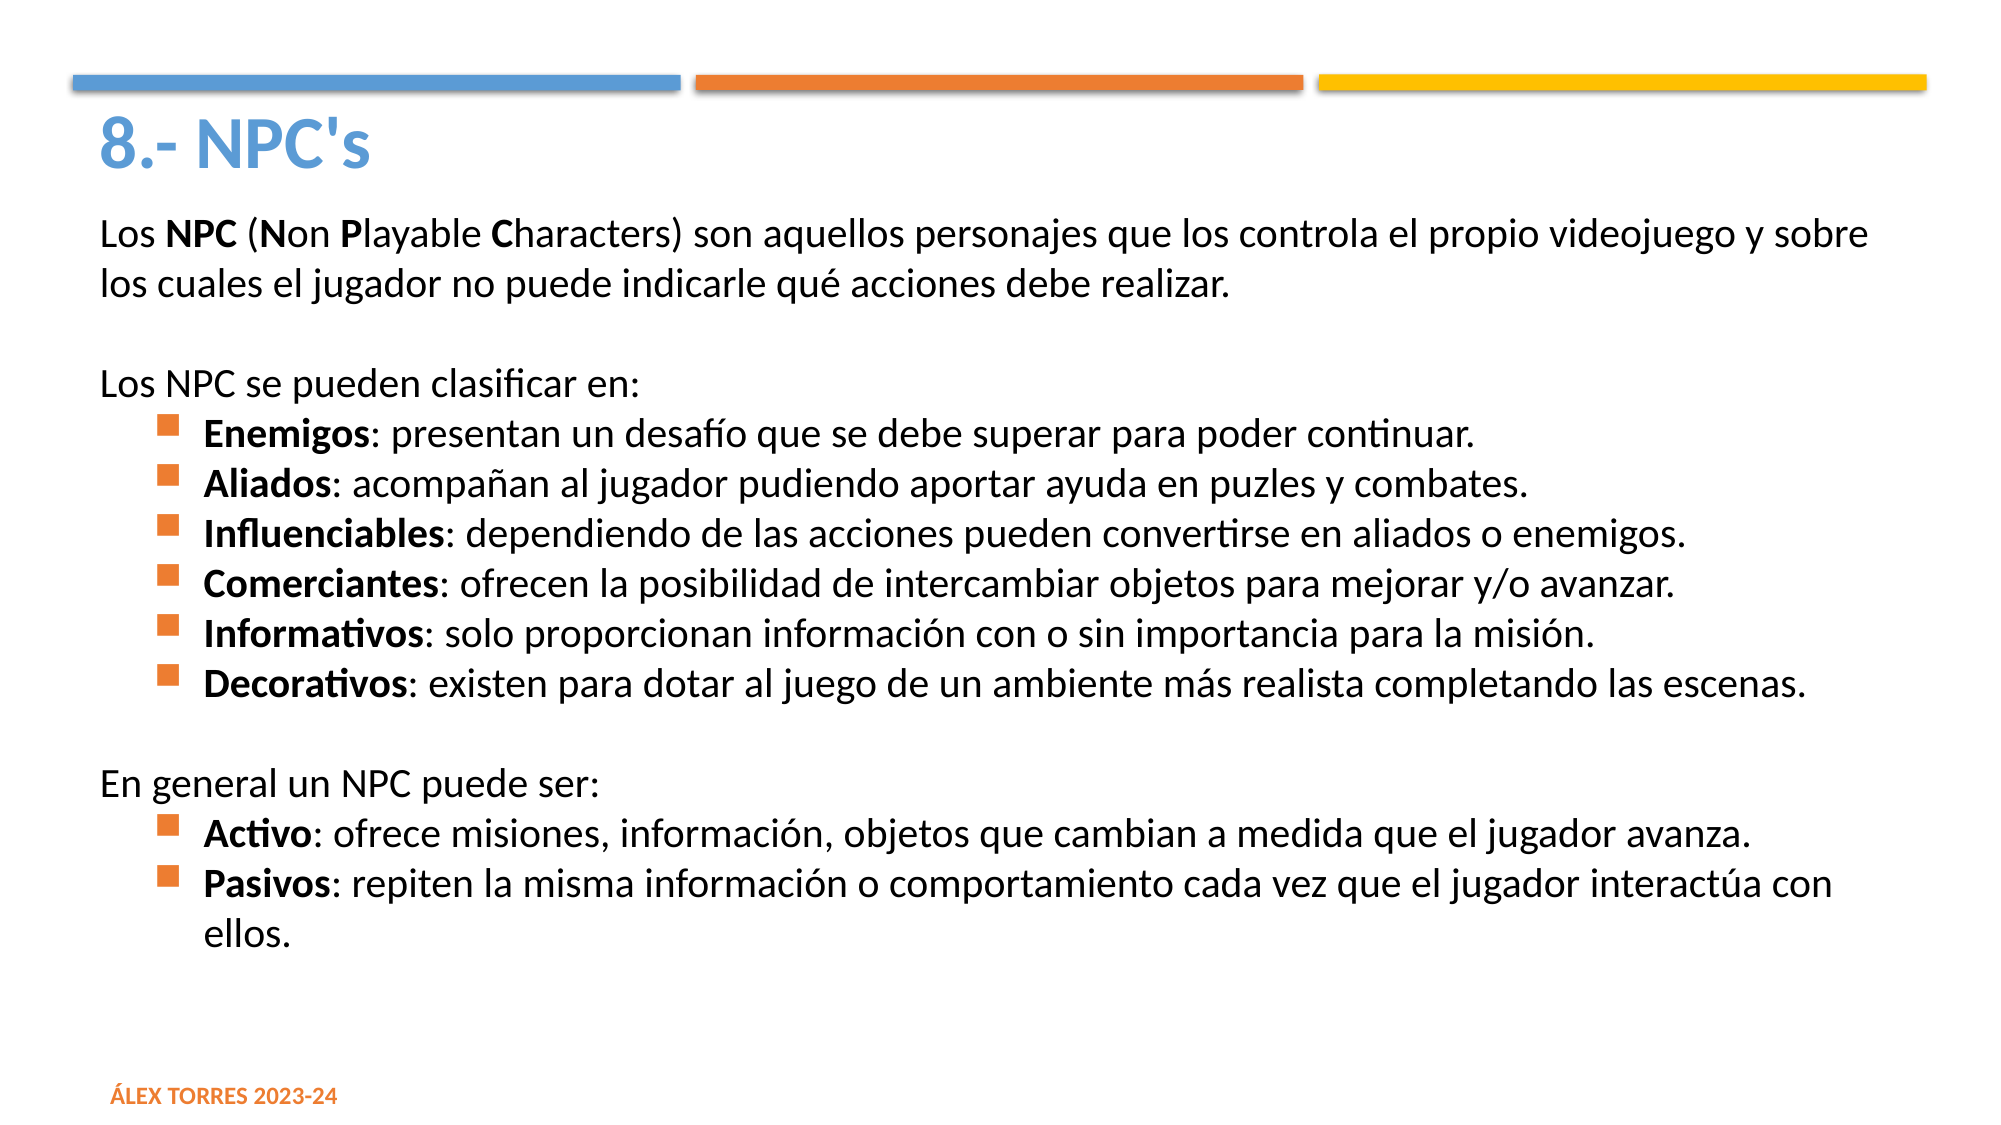

8.- NPC's
Los NPC (Non Playable Characters) son aquellos personajes que los controla el propio videojuego y sobre los cuales el jugador no puede indicarle qué acciones debe realizar.

Los NPC se pueden clasificar en:
Enemigos: presentan un desafío que se debe superar para poder continuar.
Aliados: acompañan al jugador pudiendo aportar ayuda en puzles y combates.
Influenciables: dependiendo de las acciones pueden convertirse en aliados o enemigos.
Comerciantes: ofrecen la posibilidad de intercambiar objetos para mejorar y/o avanzar.
Informativos: solo proporcionan información con o sin importancia para la misión.
Decorativos: existen para dotar al juego de un ambiente más realista completando las escenas.

En general un NPC puede ser:
Activo: ofrece misiones, información, objetos que cambian a medida que el jugador avanza.
Pasivos: repiten la misma información o comportamiento cada vez que el jugador interactúa con ellos.